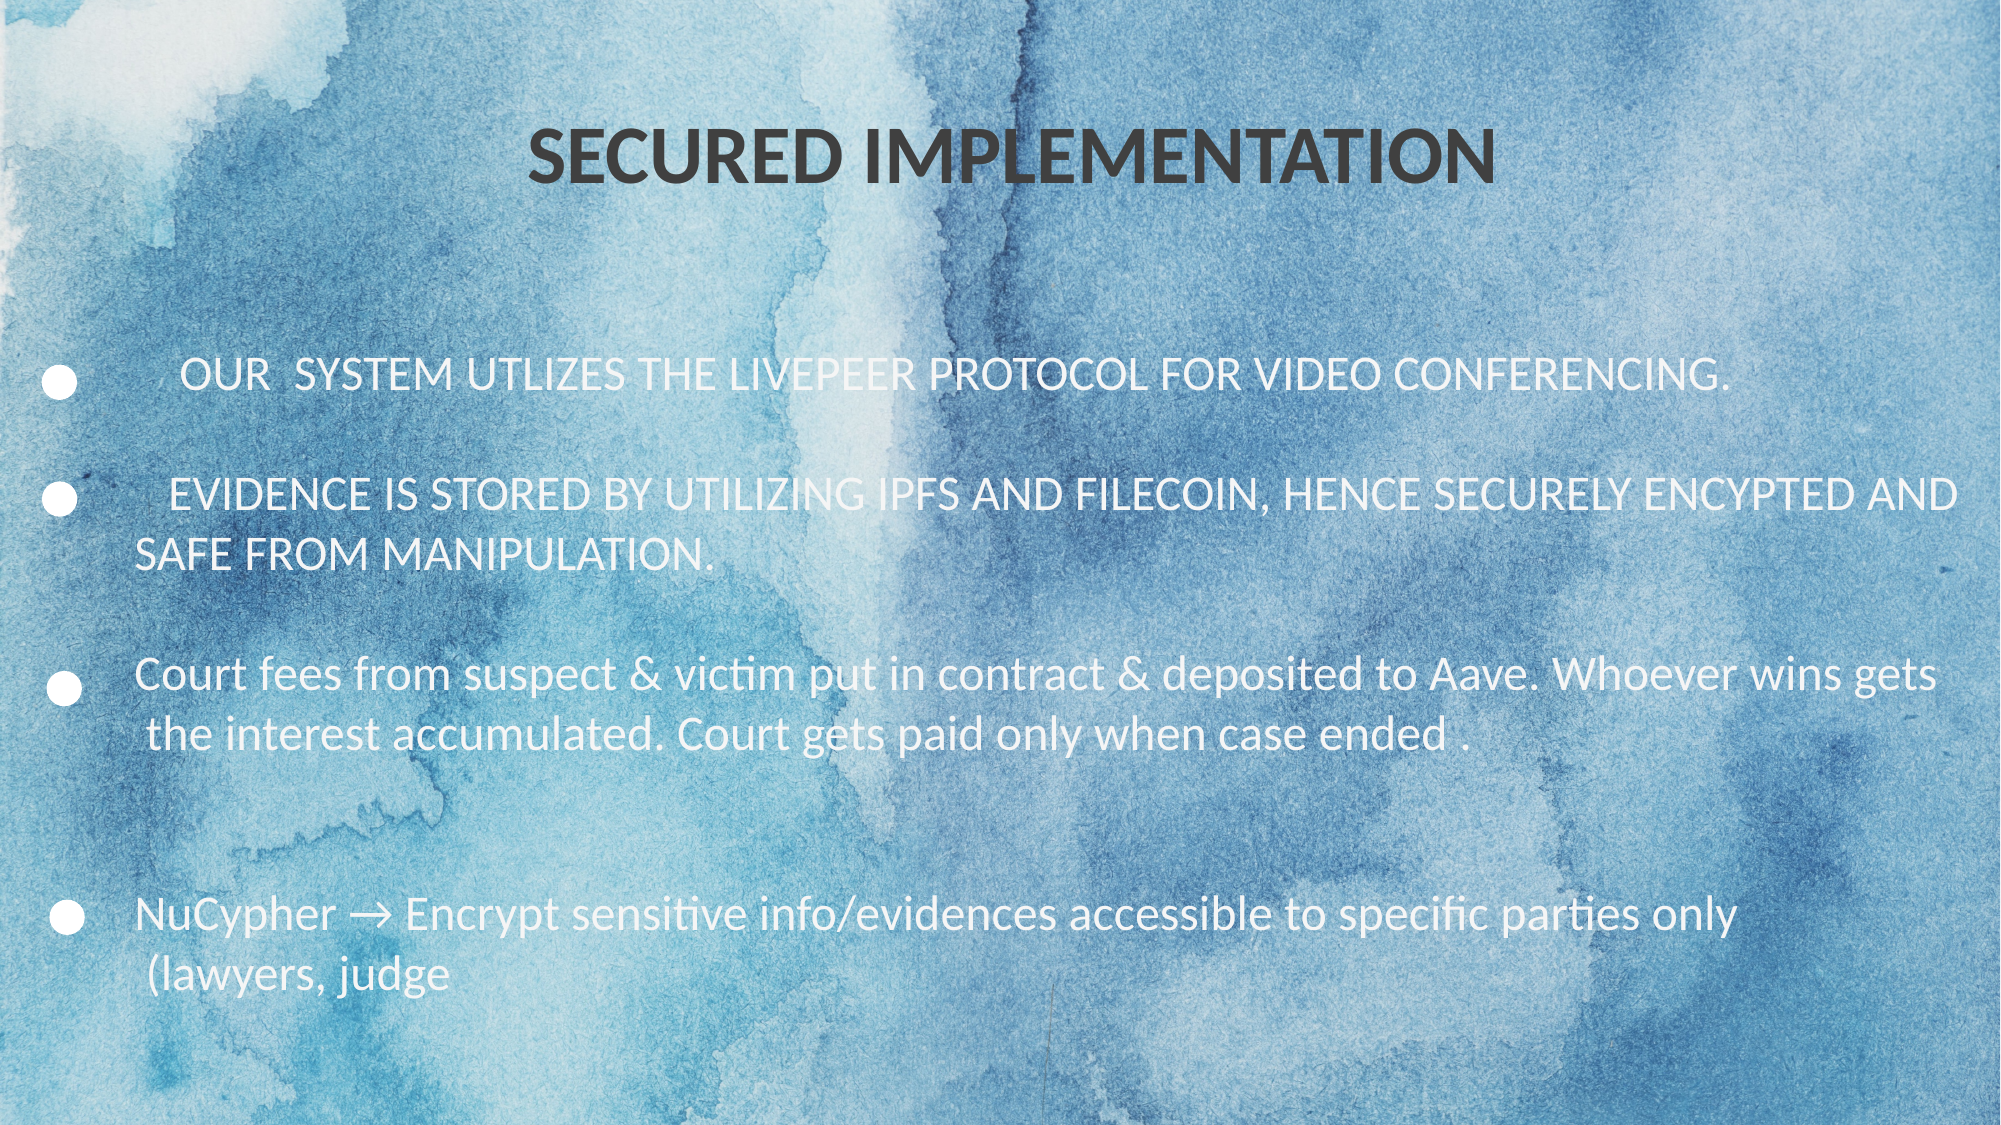

SECURED IMPLEMENTATION
    OUR  SYSTEM UTLIZES THE LIVEPEER PROTOCOL FOR VIDEO CONFERENCING.

   EVIDENCE IS STORED BY UTILIZING IPFS AND FILECOIN, HENCE SECURELY ENCYPTED AND
SAFE FROM MANIPULATION.

Court fees from suspect & victim put in contract & deposited to Aave. Whoever wins gets
 the interest accumulated. Court gets paid only when case ended .

NuCypher → Encrypt sensitive info/evidences accessible to specific parties only
 (lawyers, judge